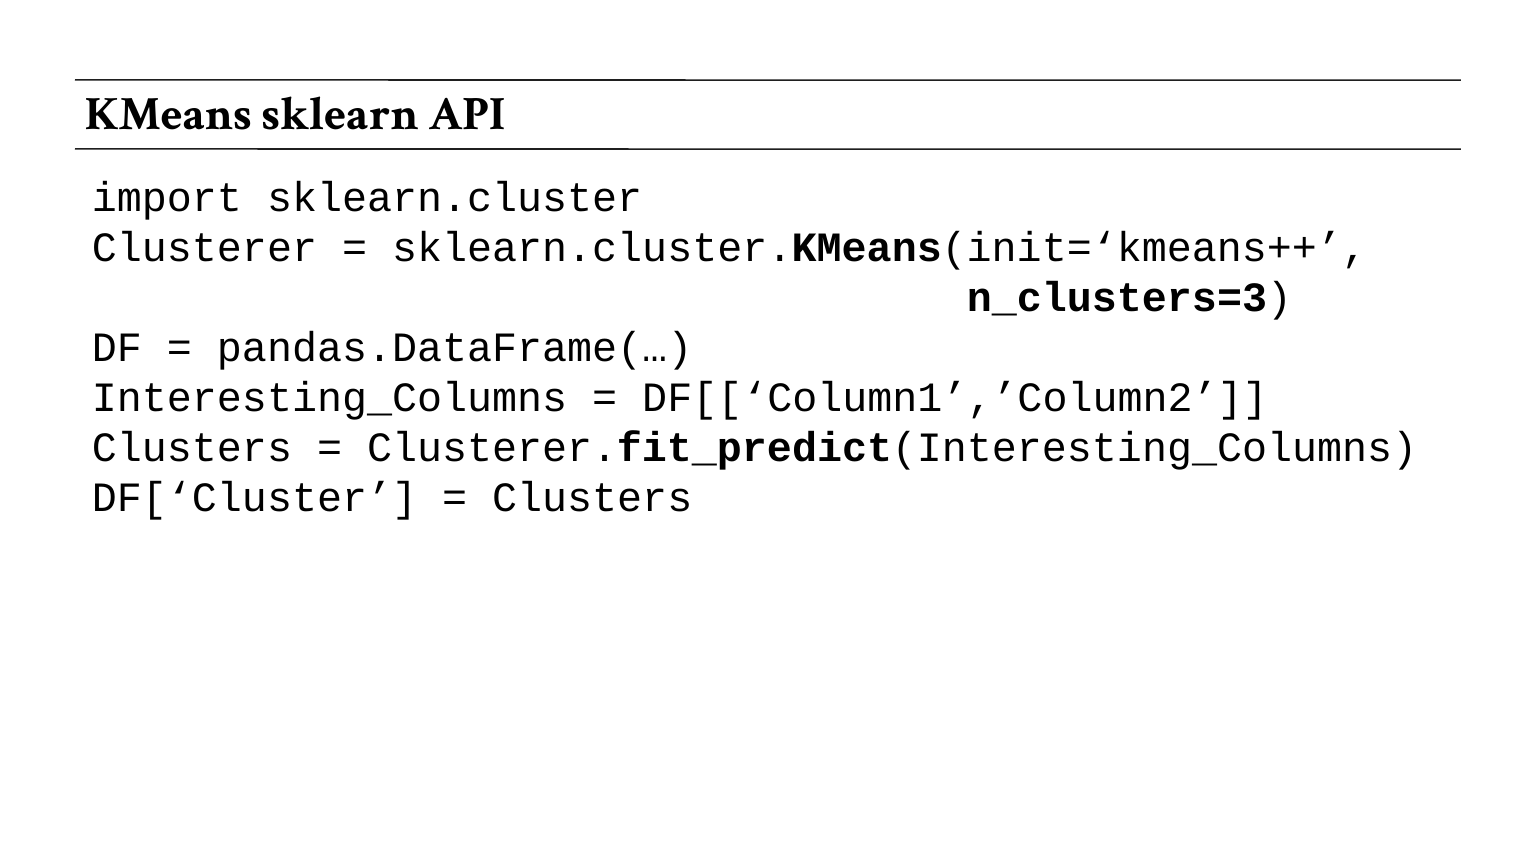

# KMeans sklearn API
import sklearn.cluster
Clusterer = sklearn.cluster.KMeans(init=‘kmeans++’,
                                   n_clusters=3)
DF = pandas.DataFrame(…)
Interesting_Columns = DF[[‘Column1’,’Column2’]]
Clusters = Clusterer.fit_predict(Interesting_Columns)
DF[‘Cluster’] = Clusters